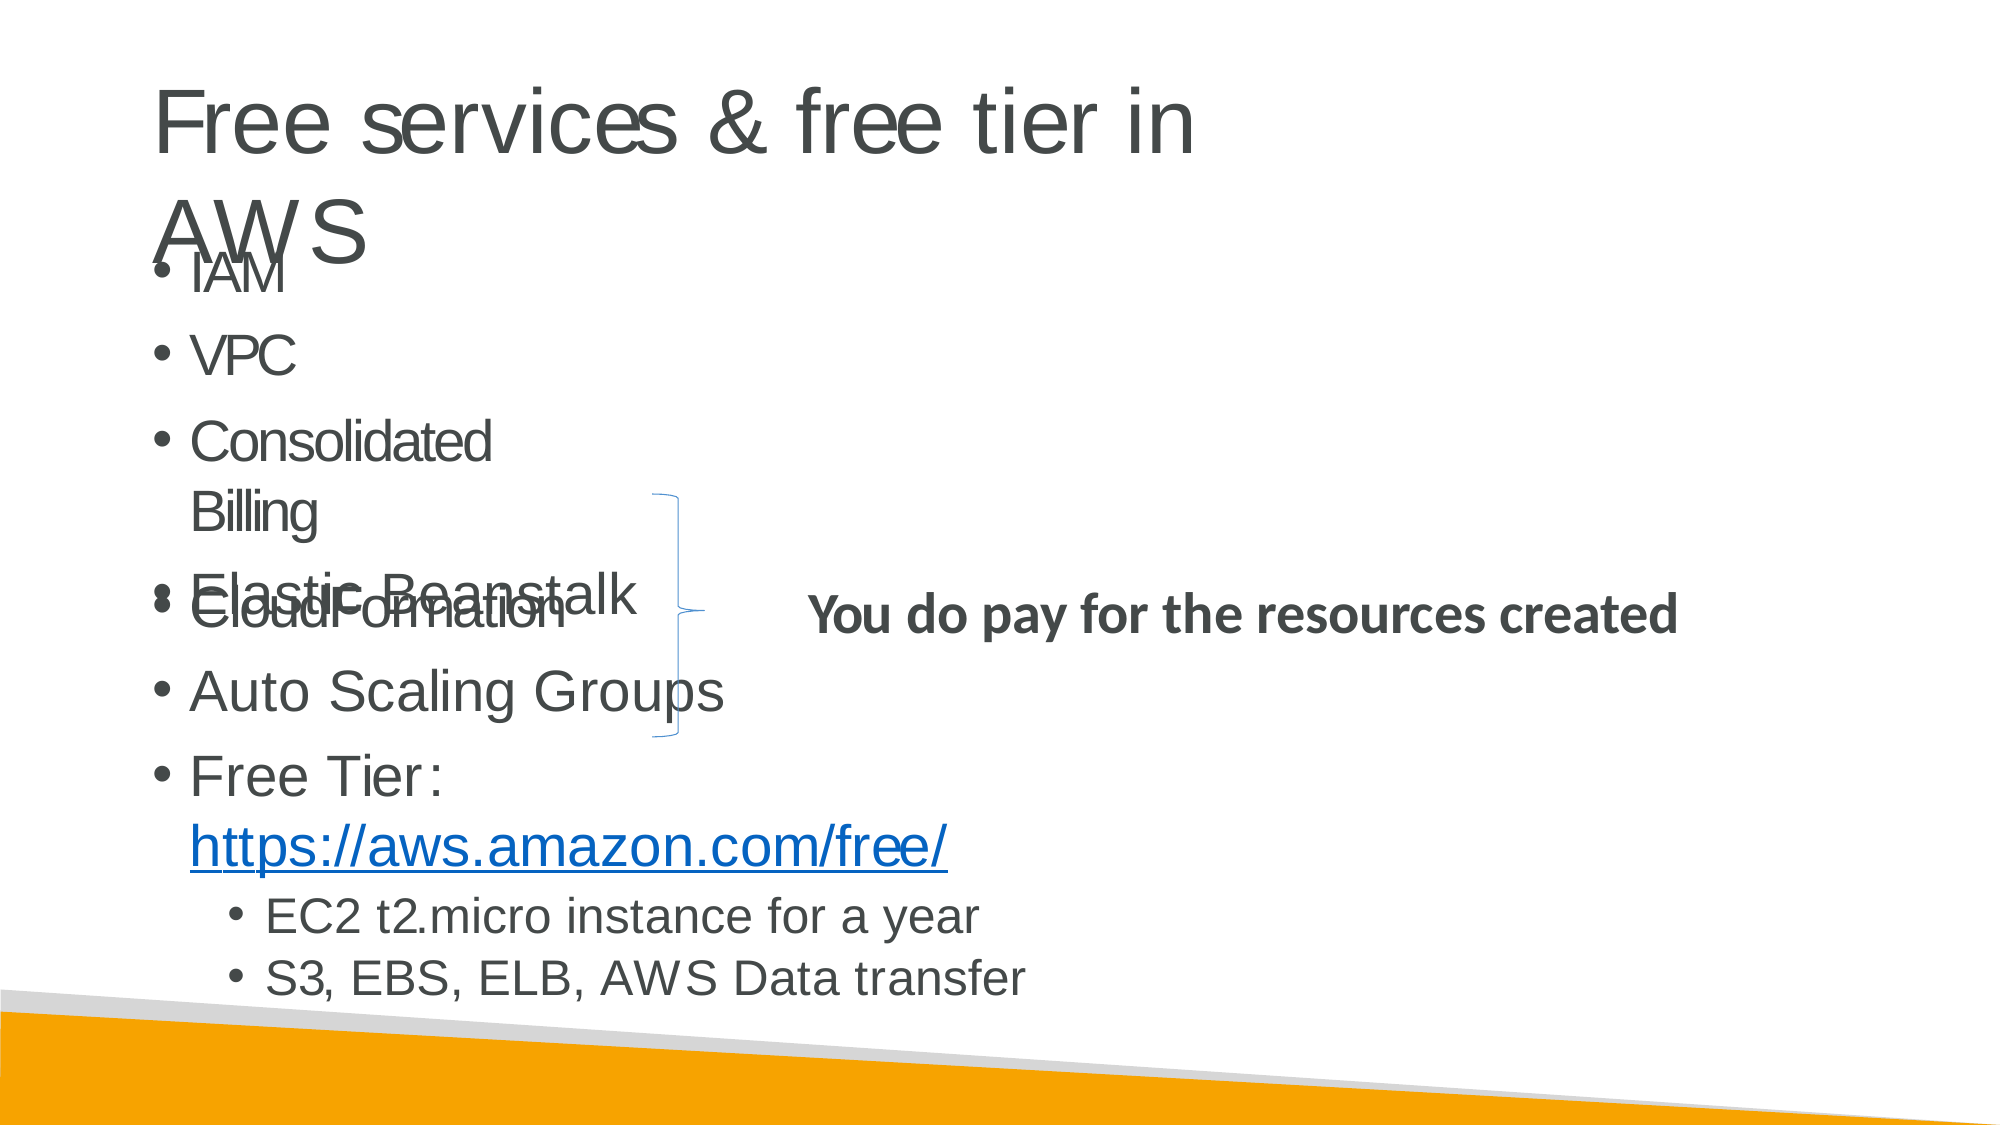

# Free services & free tier in AWS
IAM
VPC
Consolidated Billing
Elastic Beanstalk

CloudFormation
Auto Scaling Groups
Free Tier: https://aws.amazon.com/free/
EC2 t2.micro instance for a year
S3, EBS, ELB, AWS Data transfer
You do pay for the resources created